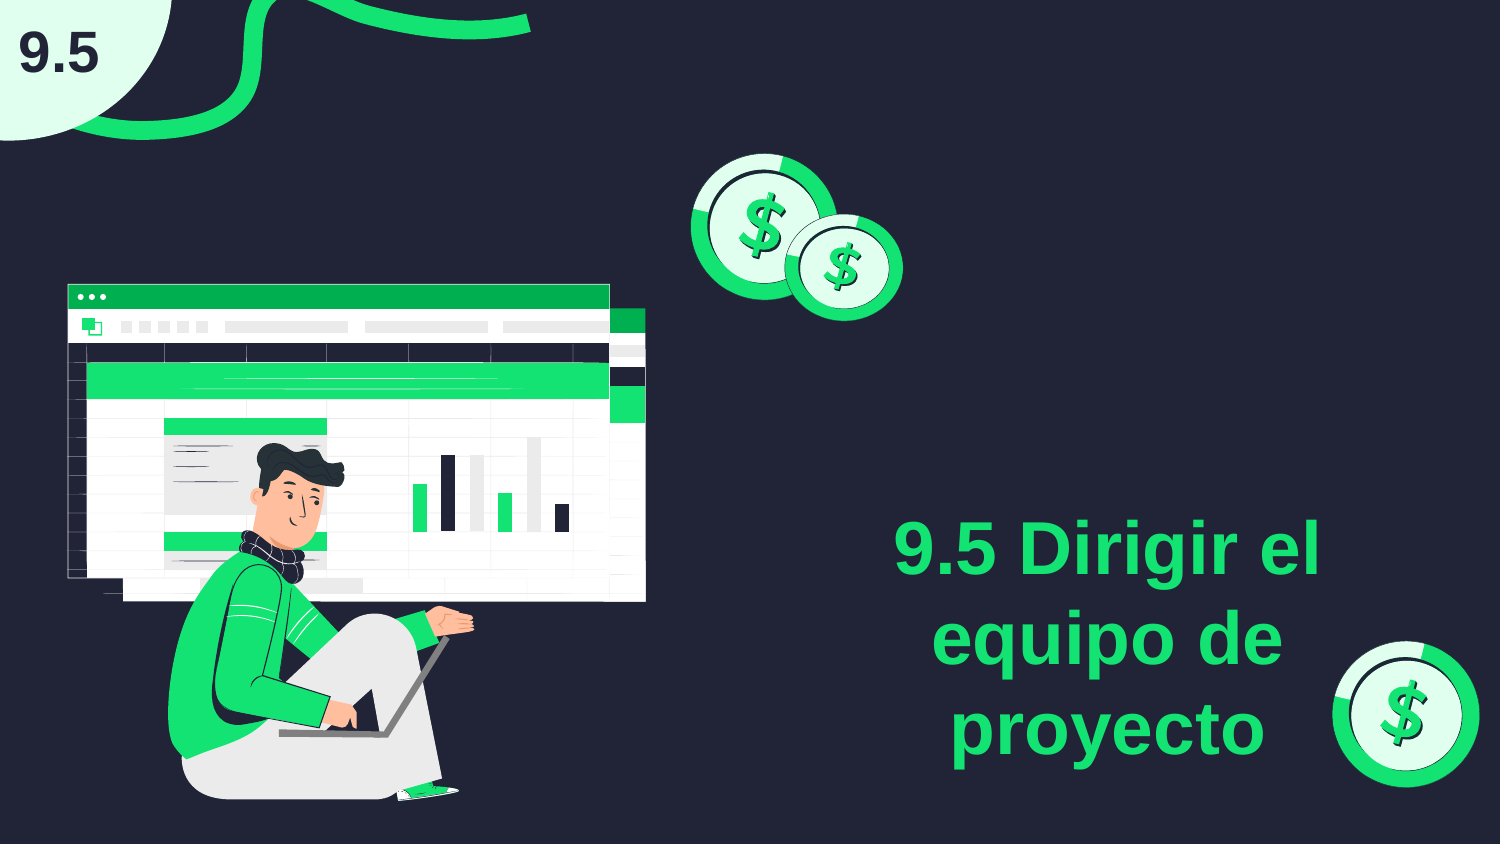

9.5

9.5 Dirigir el equipo de proyecto